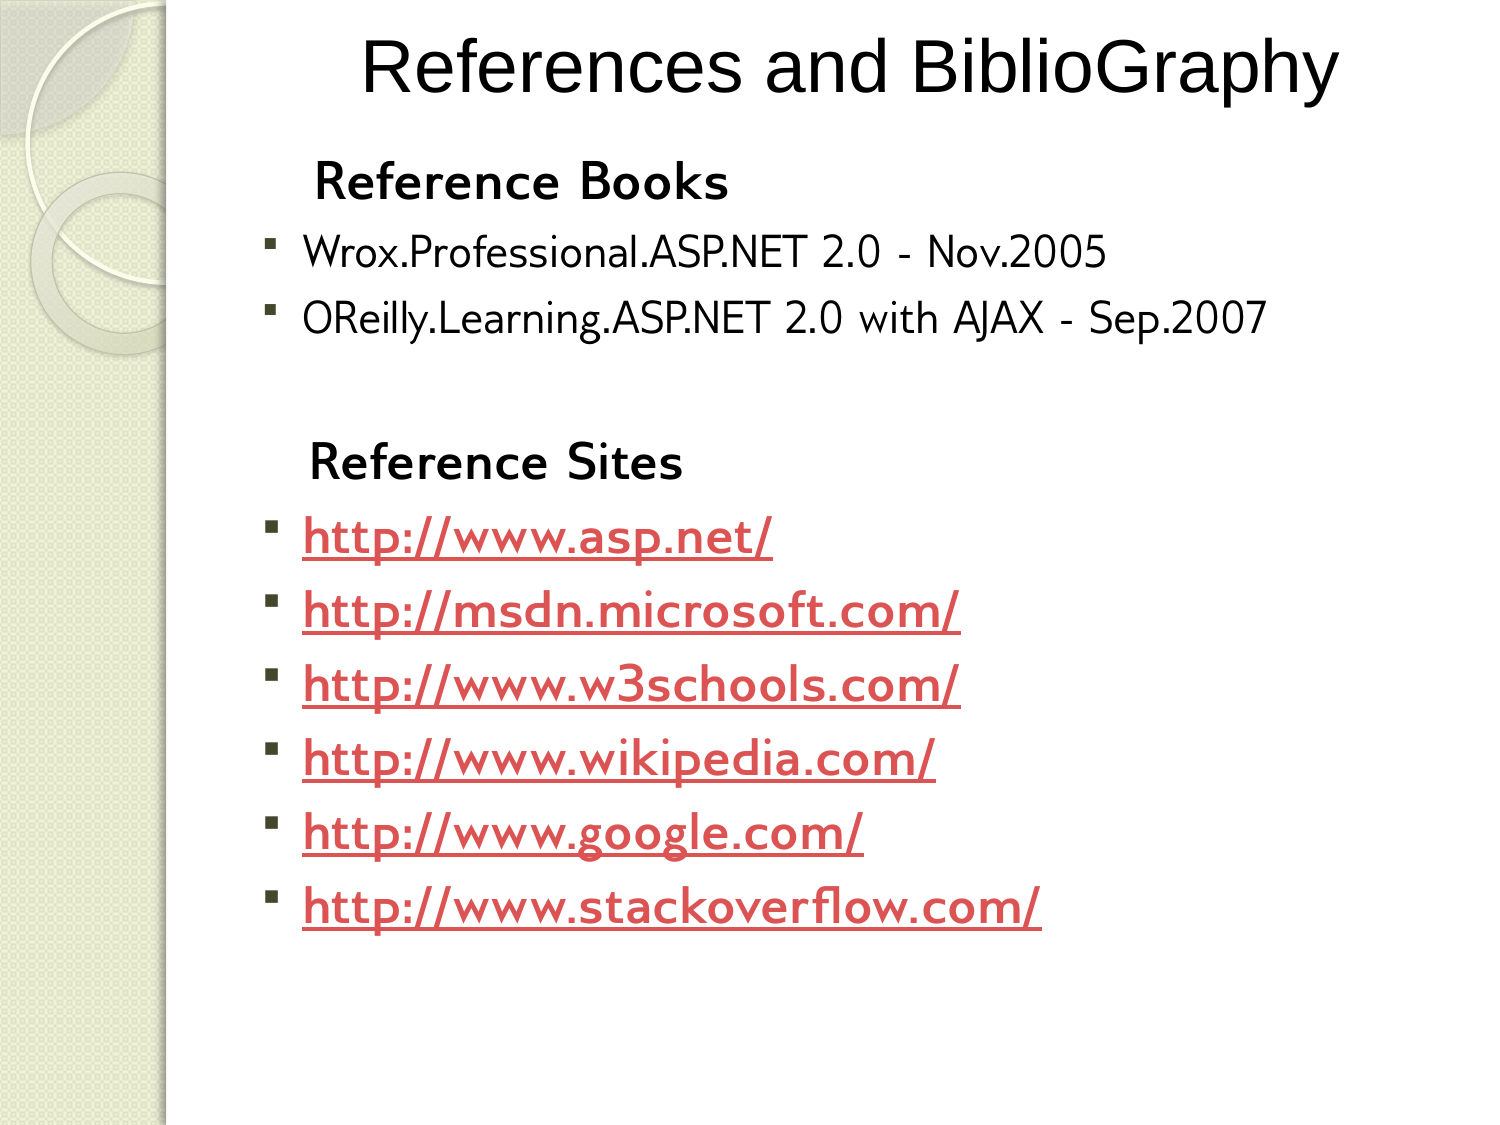

# References and BiblioGraphy
   Reference Books
Wrox.Professional.ASP.NET 2.0 - Nov.2005
OReilly.Learning.ASP.NET 2.0 with AJAX - Sep.2007

   Reference Sites
http://www.asp.net/
http://msdn.microsoft.com/
http://www.w3schools.com/
http://www.wikipedia.com/
http://www.google.com/
http://www.stackoverflow.com/